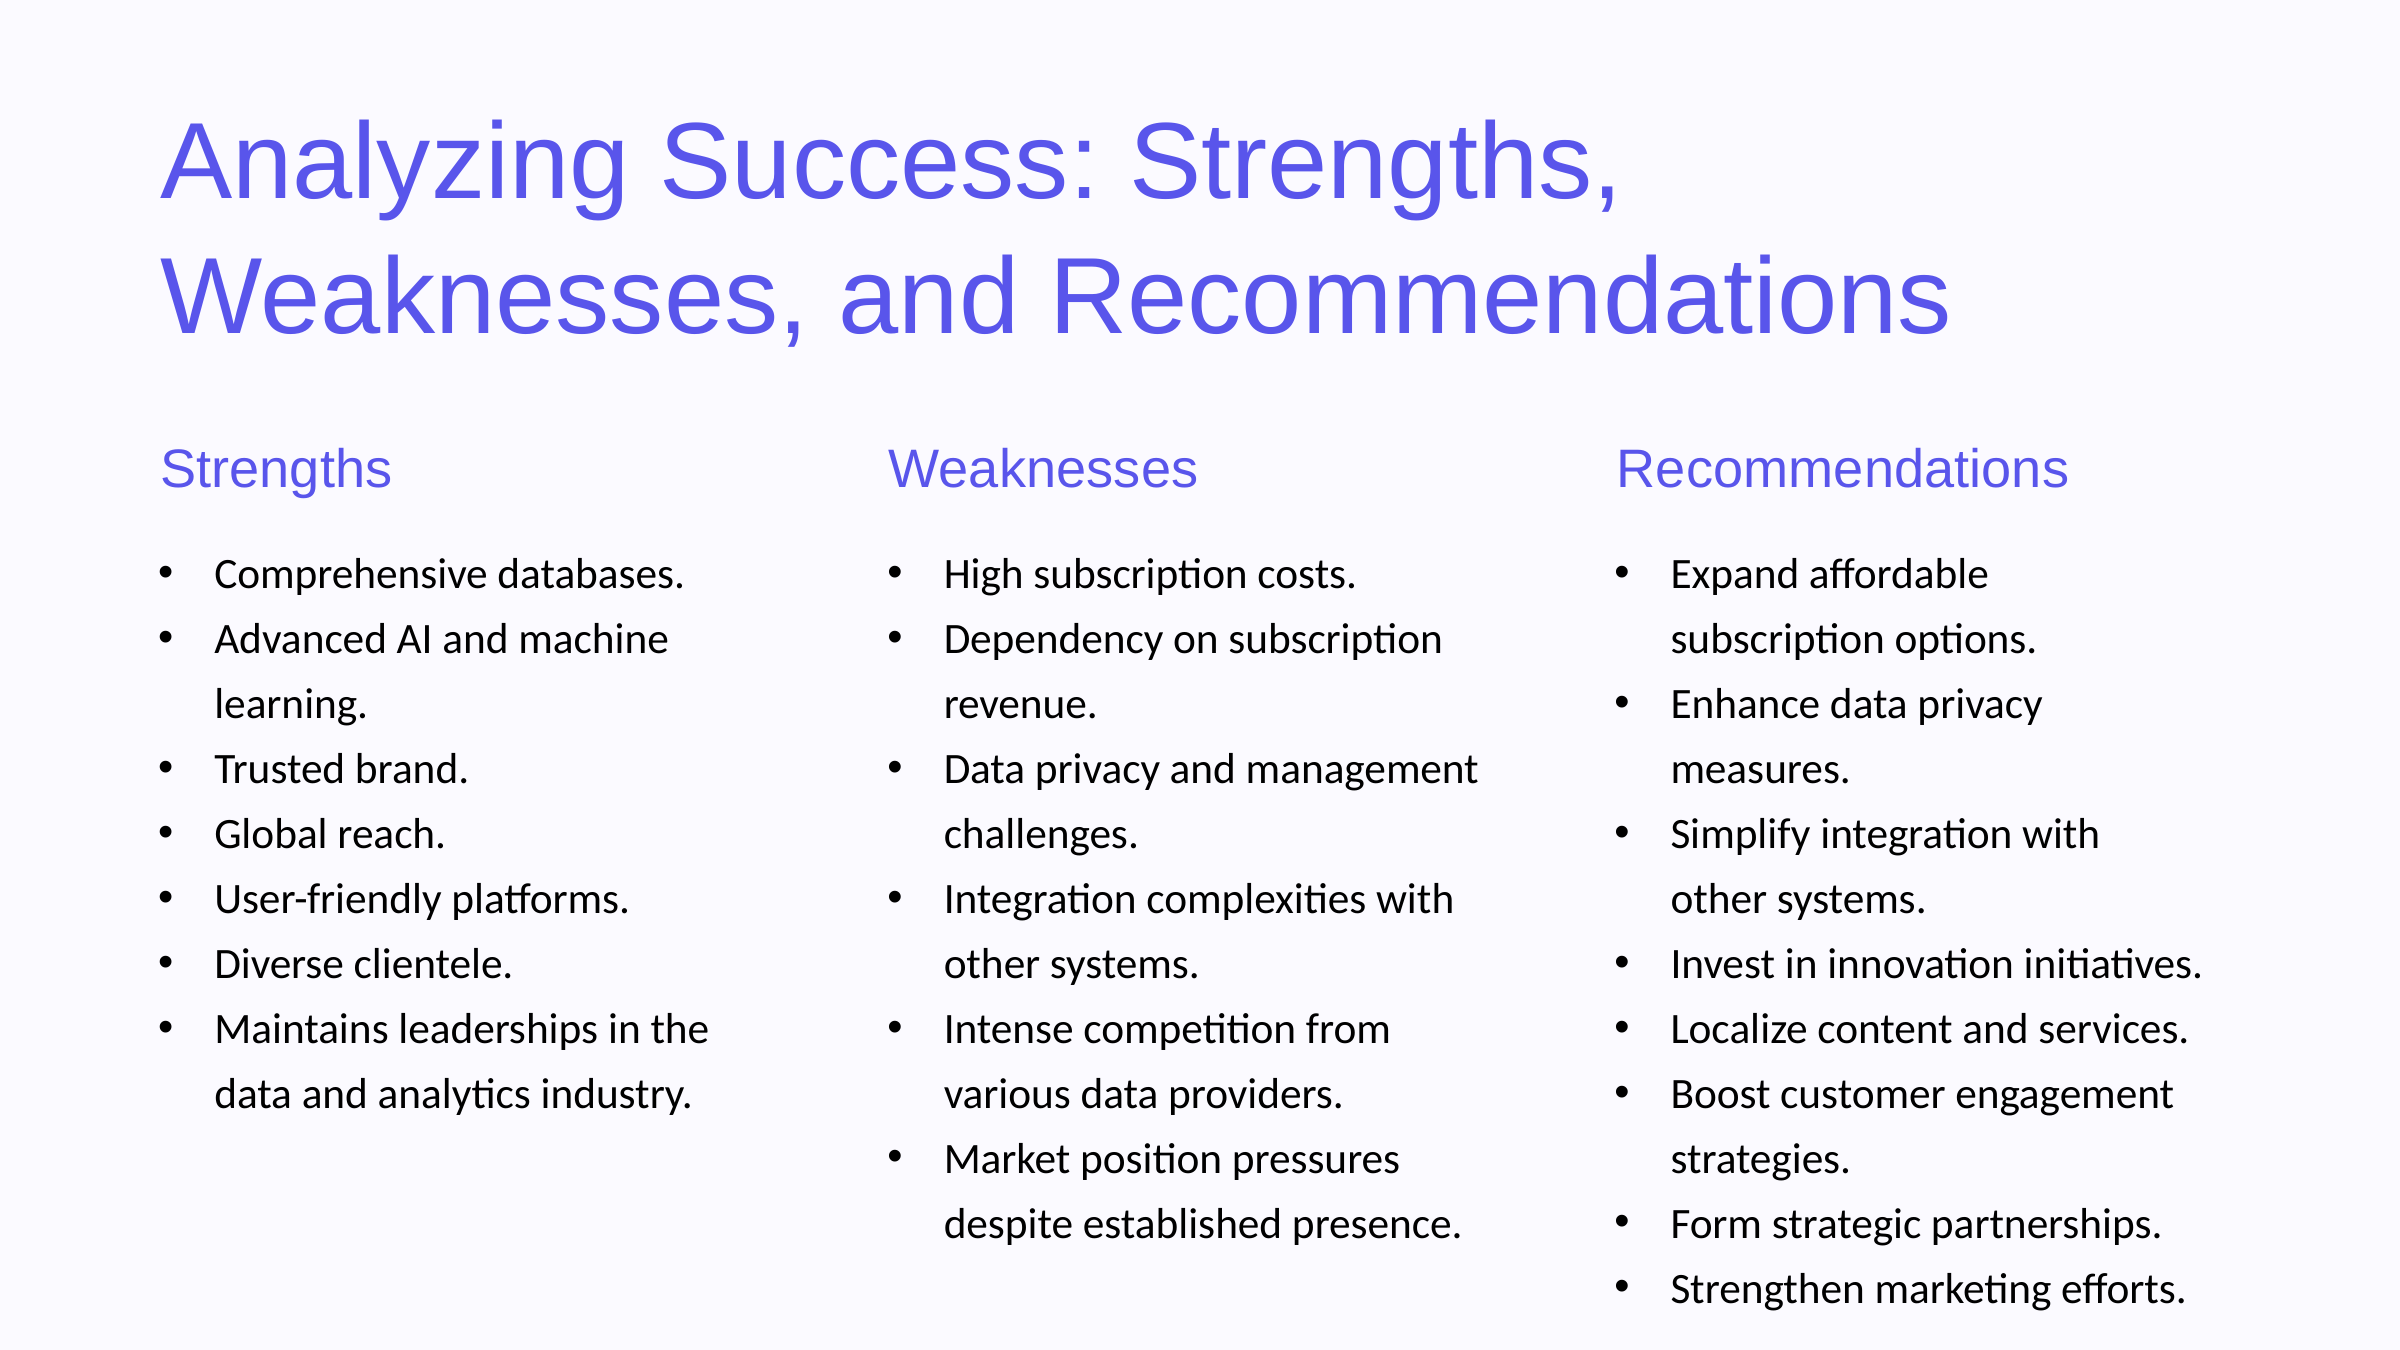

Analyzing Success: Strengths, Weaknesses, and Recommendations
Strengths
Weaknesses
Recommendations
Comprehensive databases.
Advanced AI and machine learning.
Trusted brand.
Global reach.
User-friendly platforms.
Diverse clientele.
Maintains leaderships in the data and analytics industry.
High subscription costs.
Dependency on subscription revenue.
Data privacy and management challenges.
Integration complexities with other systems.
Intense competition from various data providers.
Market position pressures despite established presence.
Expand affordable subscription options.
Enhance data privacy measures.
Simplify integration with other systems.
Invest in innovation initiatives.
Localize content and services.
Boost customer engagement strategies.
Form strategic partnerships.
Strengthen marketing efforts.